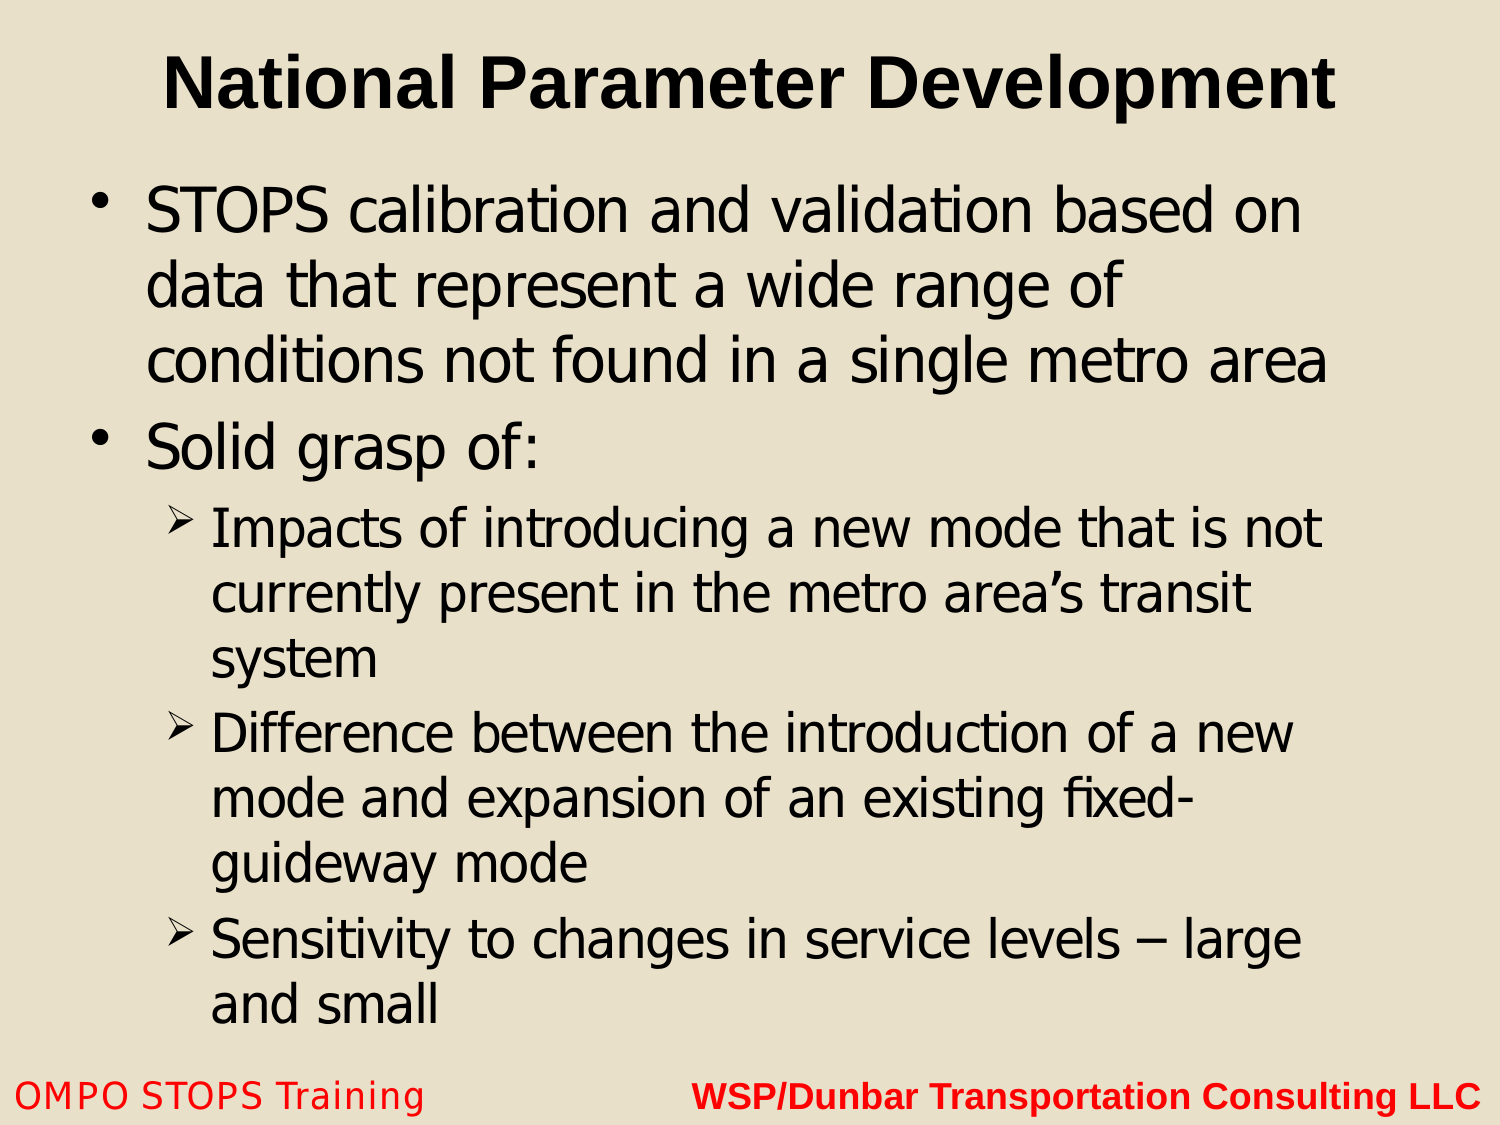

# National Parameter Development
STOPS calibration and validation based on data that represent a wide range of conditions not found in a single metro area
Solid grasp of:
Impacts of introducing a new mode that is not currently present in the metro area’s transit system
Difference between the introduction of a new mode and expansion of an existing fixed-guideway mode
Sensitivity to changes in service levels – large
and small
OMPO STOPS Training                        WSP/Dunbar Transportation Consulting LLC